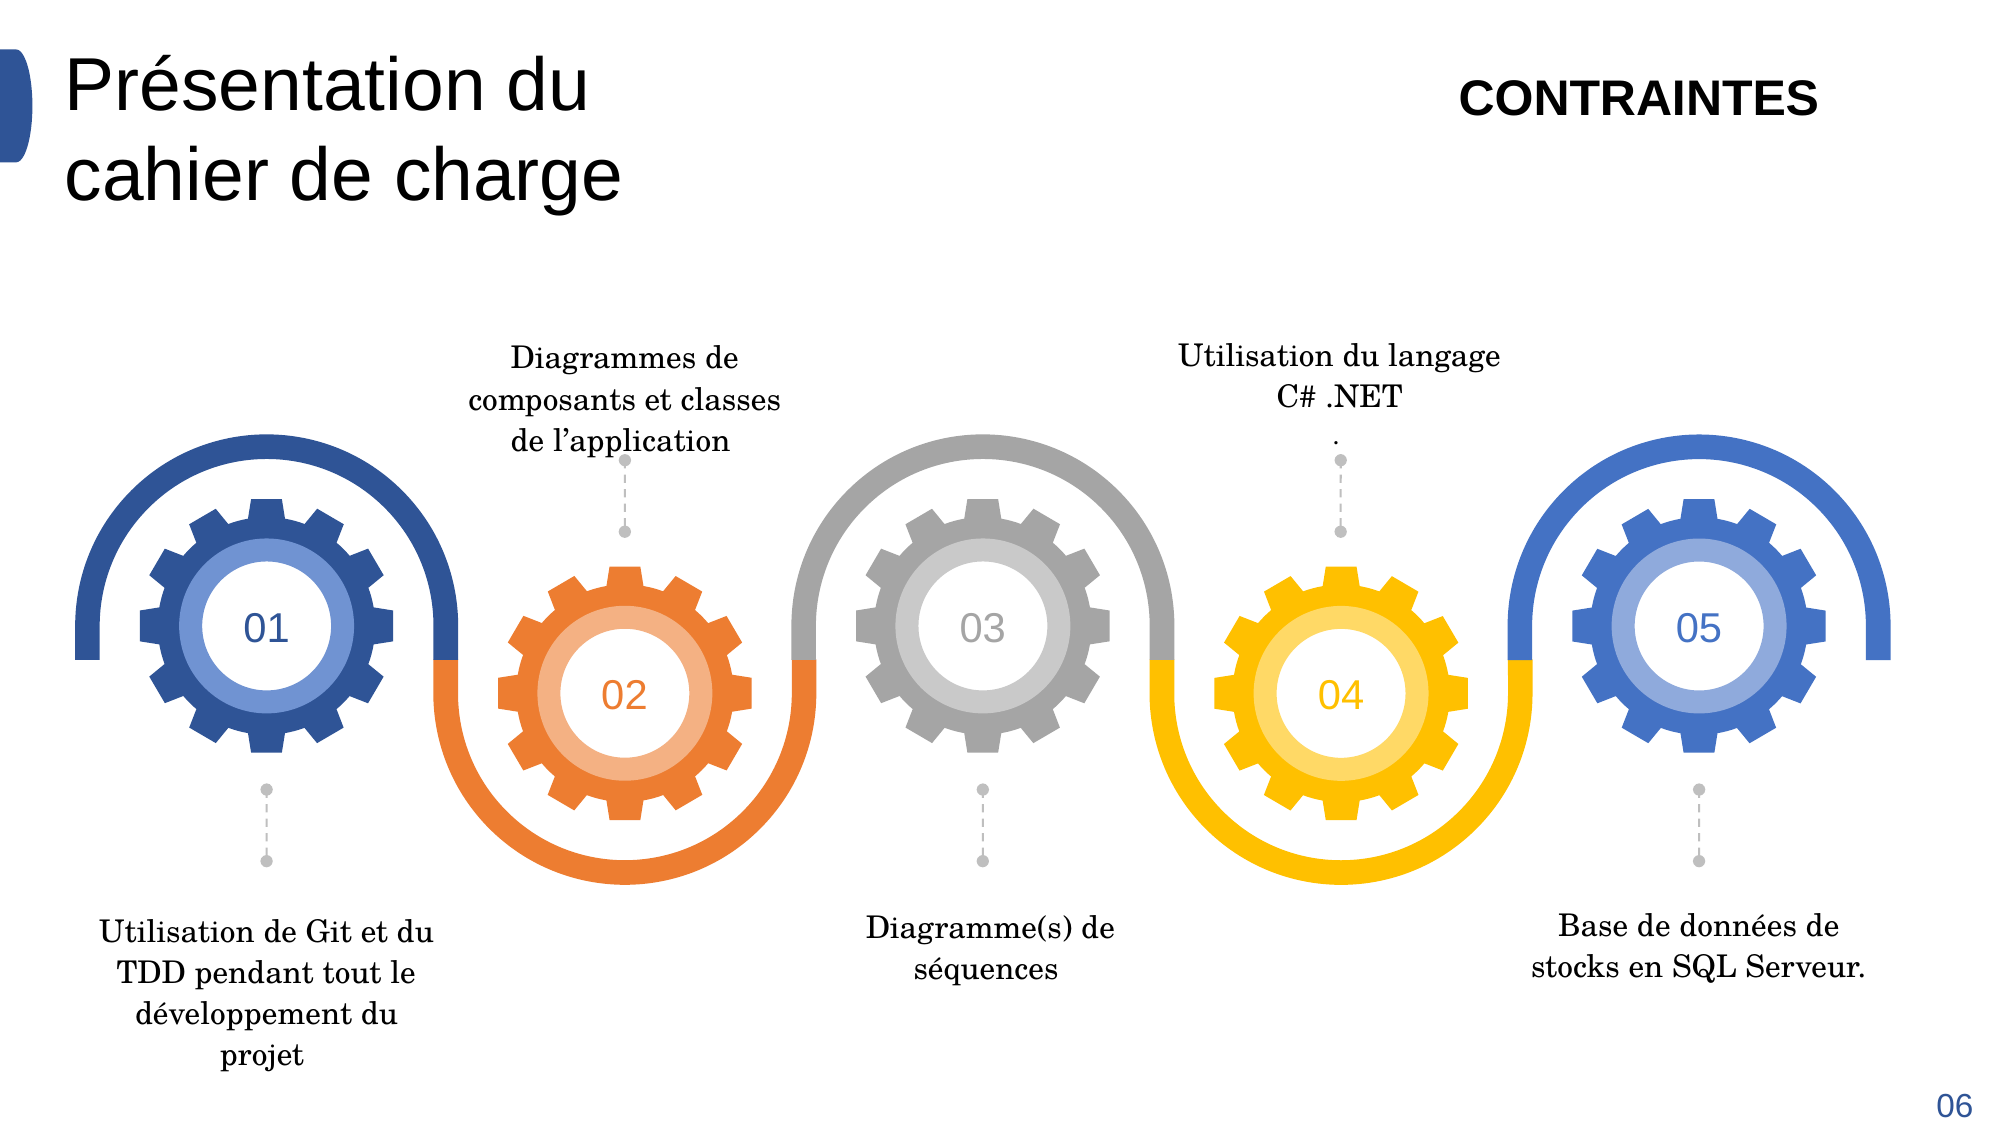

Présentation du cahier de charge
CONTRAINTES

Utilisation du langage C# .NET
.
Diagrammes de composants et classes de l’application

01
03
05

02
04

Base de données de stocks en SQL Serveur.
Diagramme(s) de séquences
Utilisation de Git et du TDD pendant tout le
développement du projet
06